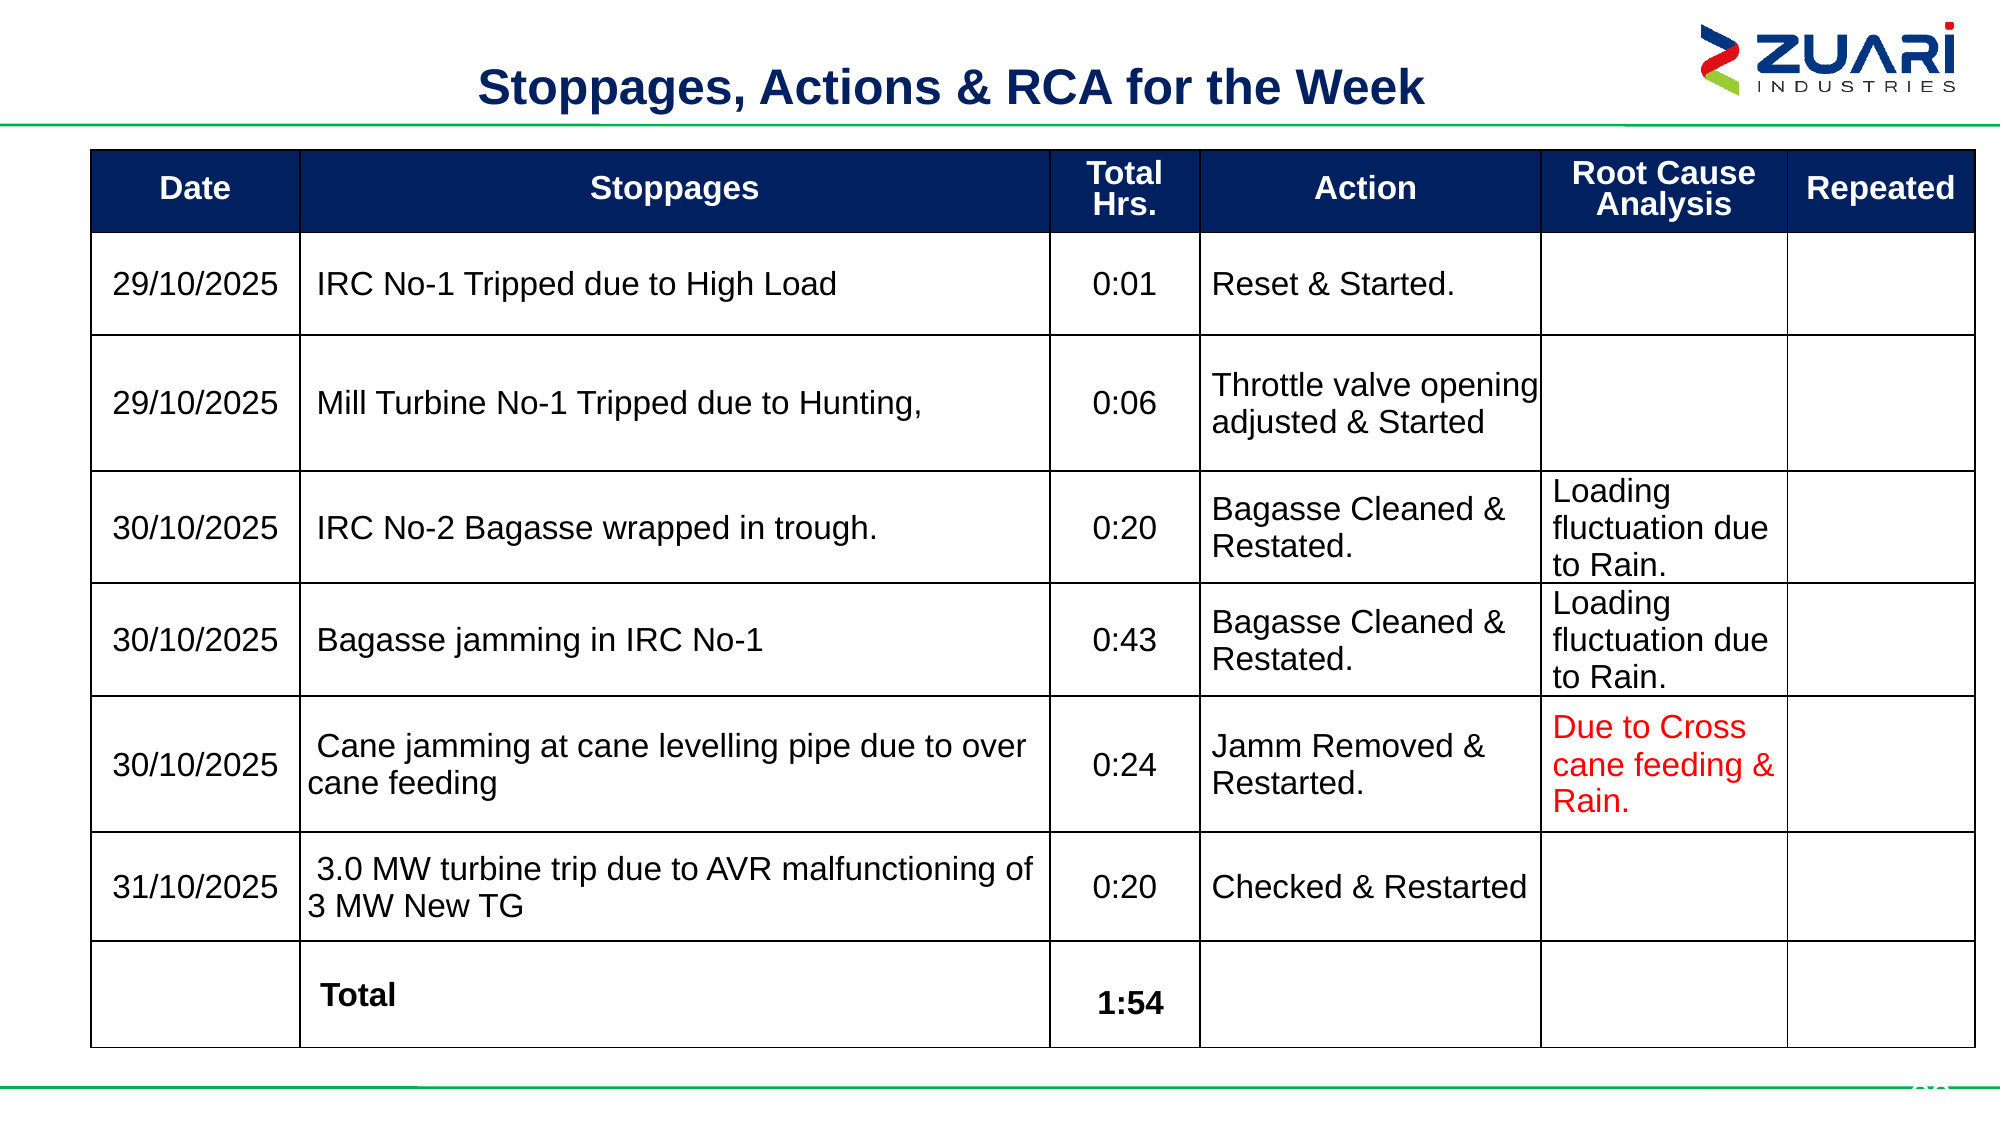

# Stoppages, Actions & RCA for the Week
| Date | Stoppages | Total Hrs. | Action | Root Cause Analysis | Repeated |
| --- | --- | --- | --- | --- | --- |
| 29/10/2025 | IRC No-1 Tripped due to High Load | 0:01 | Reset & Started. |  |  |
| 29/10/2025 | Mill Turbine No-1 Tripped due to Hunting, | 0:06 | Throttle valve opening adjusted & Started |  |  |
| 30/10/2025 | IRC No-2 Bagasse wrapped in trough. | 0:20 | Bagasse Cleaned & Restated. | Loading fluctuation due to Rain. |  |
| 30/10/2025 | Bagasse jamming in IRC No-1 | 0:43 | Bagasse Cleaned & Restated. | Loading fluctuation due to Rain. |  |
| 30/10/2025 | Cane jamming at cane levelling pipe due to over cane feeding | 0:24 | Jamm Removed & Restarted. | Due to Cross cane feeding & Rain. |  |
| 31/10/2025 | 3.0 MW turbine trip due to AVR malfunctioning of 3 MW New TG | 0:20 | Checked & Restarted |  |  |
|  | Total | 1:54 |  |  |  |
32